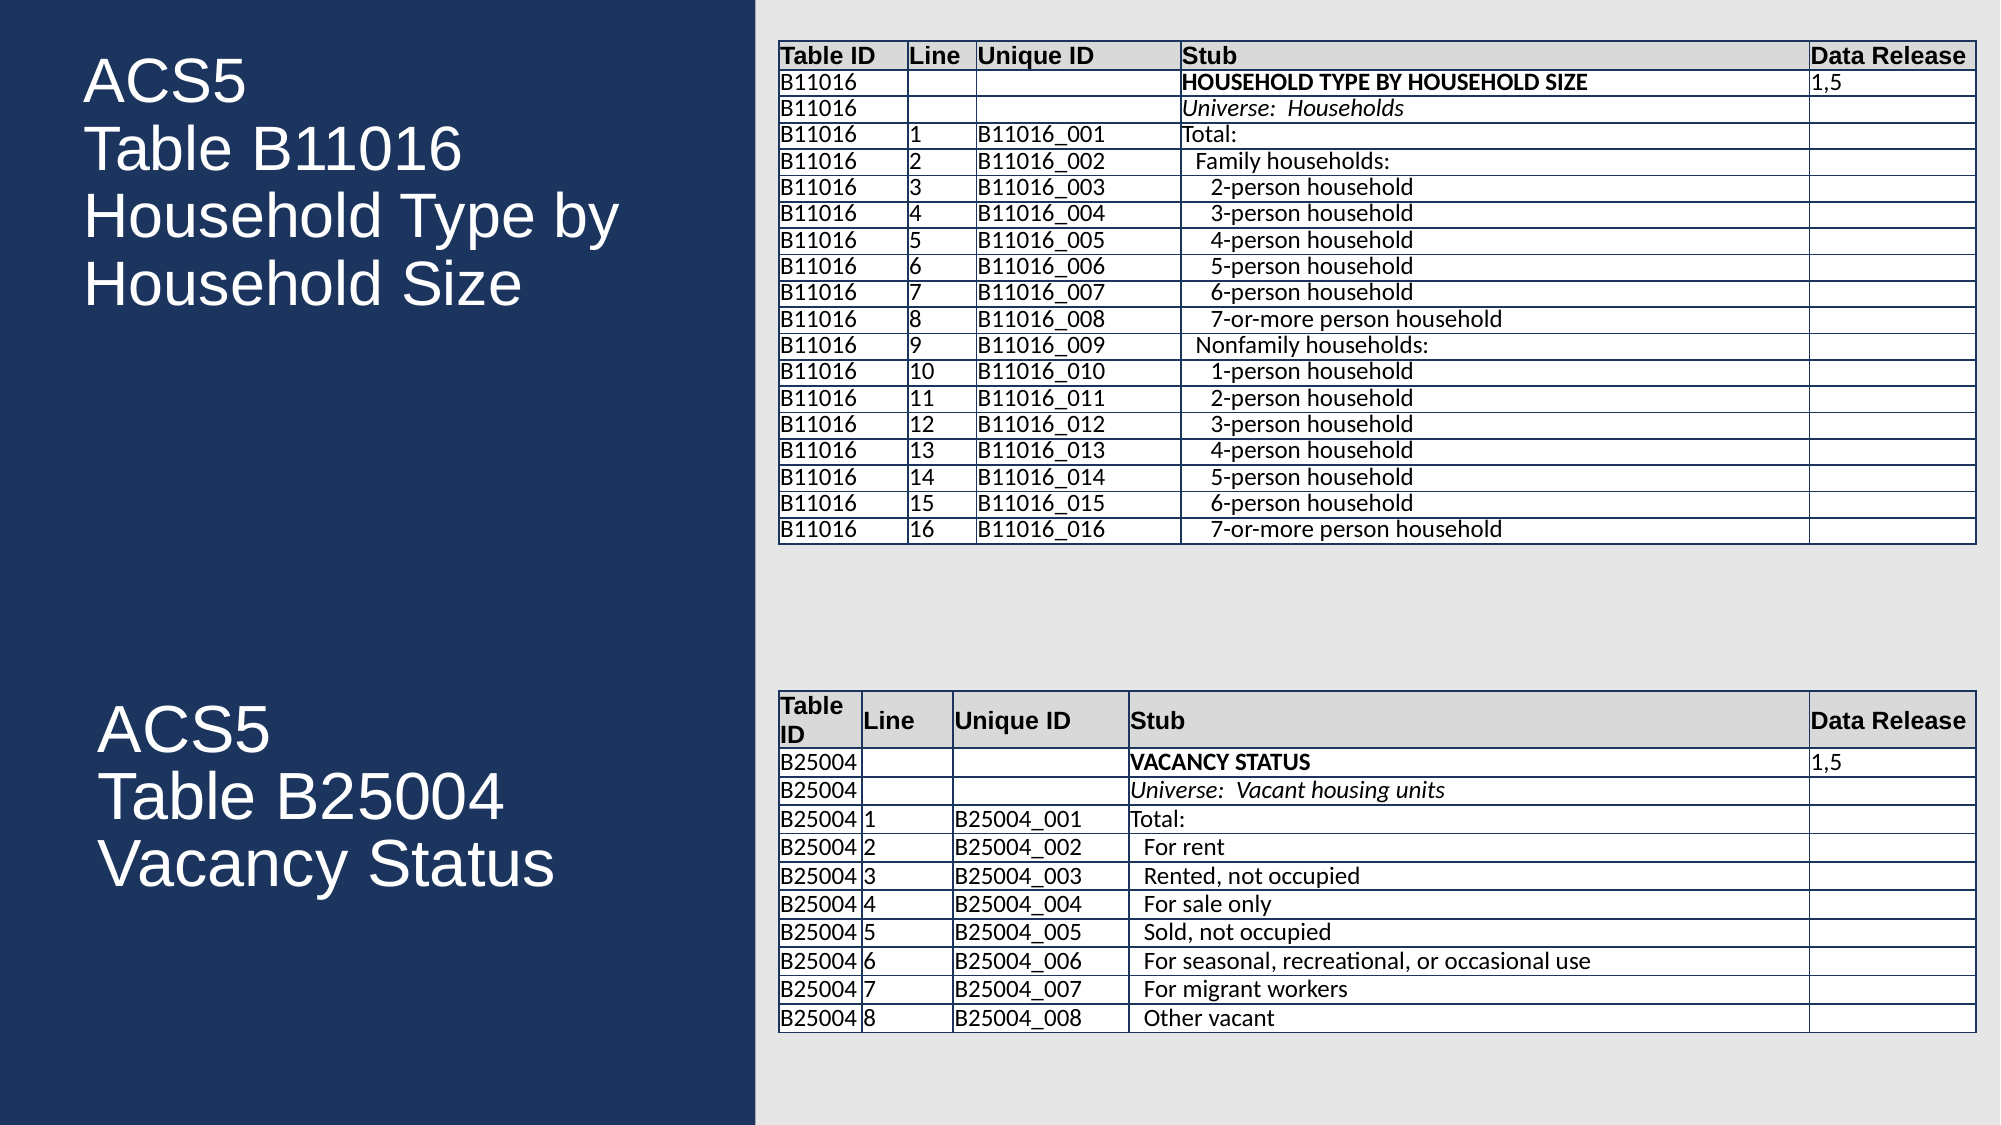

# ACS5 Table B11016 Household Type by Household Size
| Table ID | Line | Unique ID | Stub | Data Release |
| --- | --- | --- | --- | --- |
| B11016 |  |  | HOUSEHOLD TYPE BY HOUSEHOLD SIZE | 1,5 |
| B11016 |  |  | Universe: Households |  |
| B11016 | 1 | B11016\_001 | Total: |  |
| B11016 | 2 | B11016\_002 | Family households: |  |
| B11016 | 3 | B11016\_003 | 2-person household |  |
| B11016 | 4 | B11016\_004 | 3-person household |  |
| B11016 | 5 | B11016\_005 | 4-person household |  |
| B11016 | 6 | B11016\_006 | 5-person household |  |
| B11016 | 7 | B11016\_007 | 6-person household |  |
| B11016 | 8 | B11016\_008 | 7-or-more person household |  |
| B11016 | 9 | B11016\_009 | Nonfamily households: |  |
| B11016 | 10 | B11016\_010 | 1-person household |  |
| B11016 | 11 | B11016\_011 | 2-person household |  |
| B11016 | 12 | B11016\_012 | 3-person household |  |
| B11016 | 13 | B11016\_013 | 4-person household |  |
| B11016 | 14 | B11016\_014 | 5-person household |  |
| B11016 | 15 | B11016\_015 | 6-person household |  |
| B11016 | 16 | B11016\_016 | 7-or-more person household |  |
ACS5
Table B25004
Vacancy Status
| Table ID | Line | Unique ID | Stub | Data Release |
| --- | --- | --- | --- | --- |
| B25004 |  |  | VACANCY STATUS | 1,5 |
| B25004 |  |  | Universe: Vacant housing units |  |
| B25004 | 1 | B25004\_001 | Total: |  |
| B25004 | 2 | B25004\_002 | For rent |  |
| B25004 | 3 | B25004\_003 | Rented, not occupied |  |
| B25004 | 4 | B25004\_004 | For sale only |  |
| B25004 | 5 | B25004\_005 | Sold, not occupied |  |
| B25004 | 6 | B25004\_006 | For seasonal, recreational, or occasional use |  |
| B25004 | 7 | B25004\_007 | For migrant workers |  |
| B25004 | 8 | B25004\_008 | Other vacant |  |